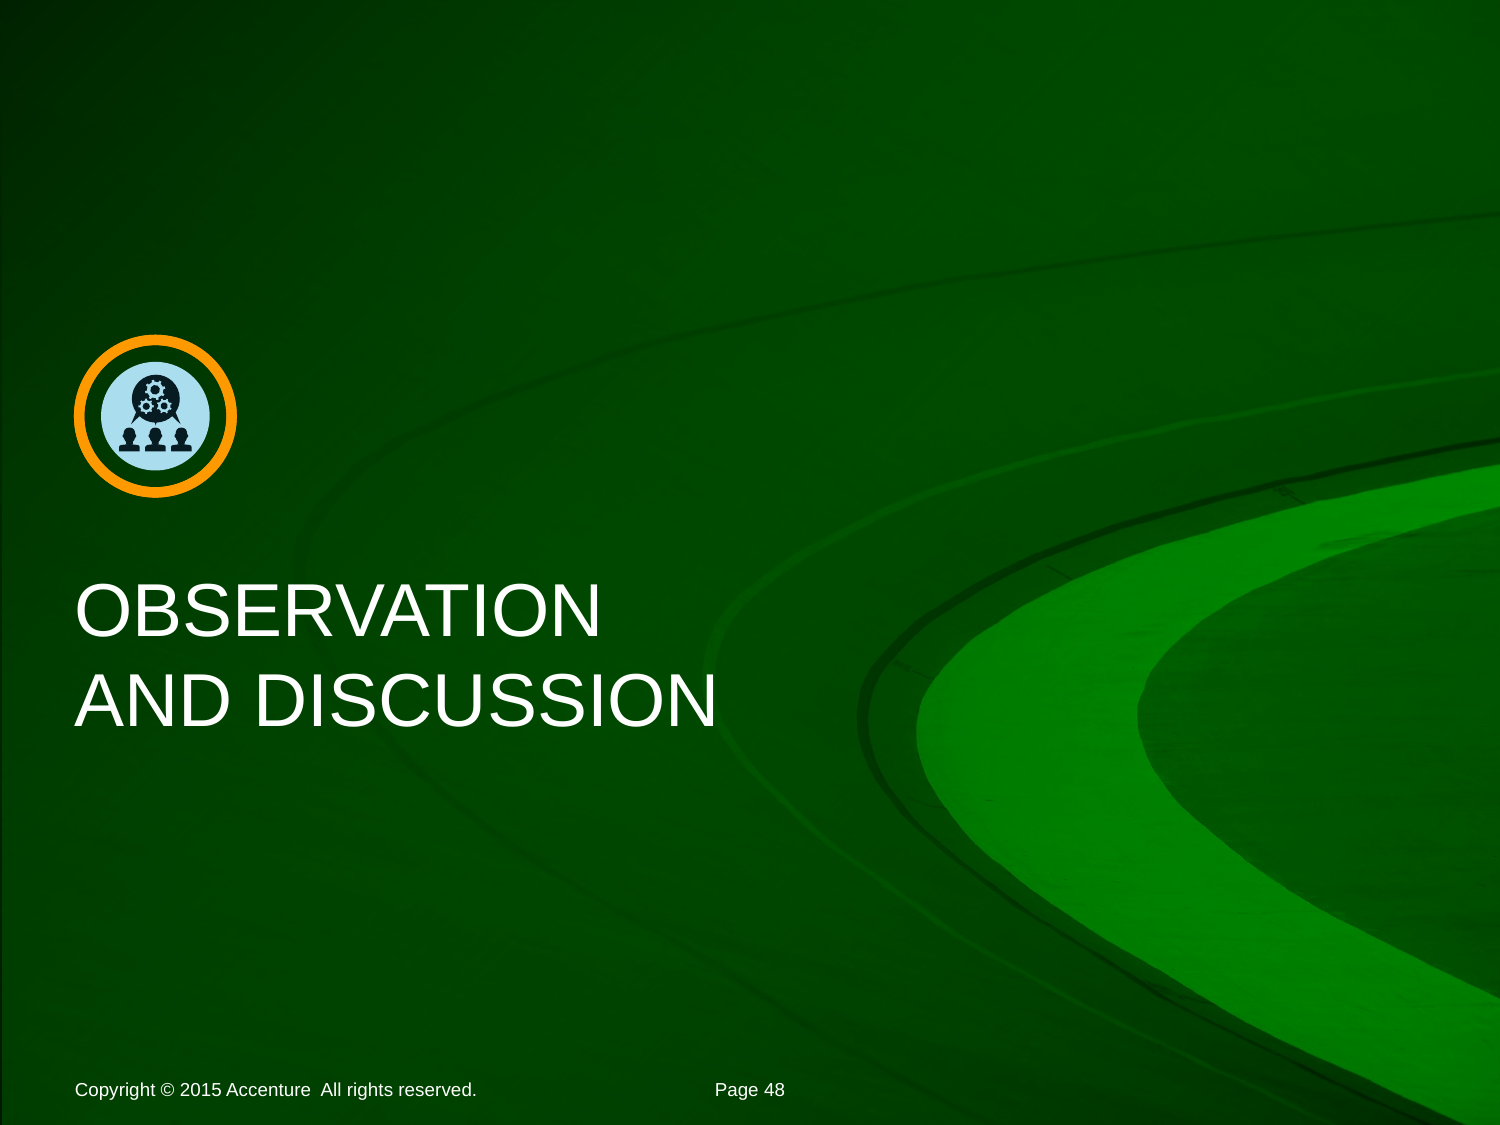

# OBSERVATION AND DISCUSSION
Copyright © 2015 Accenture  All rights reserved.
Page 48